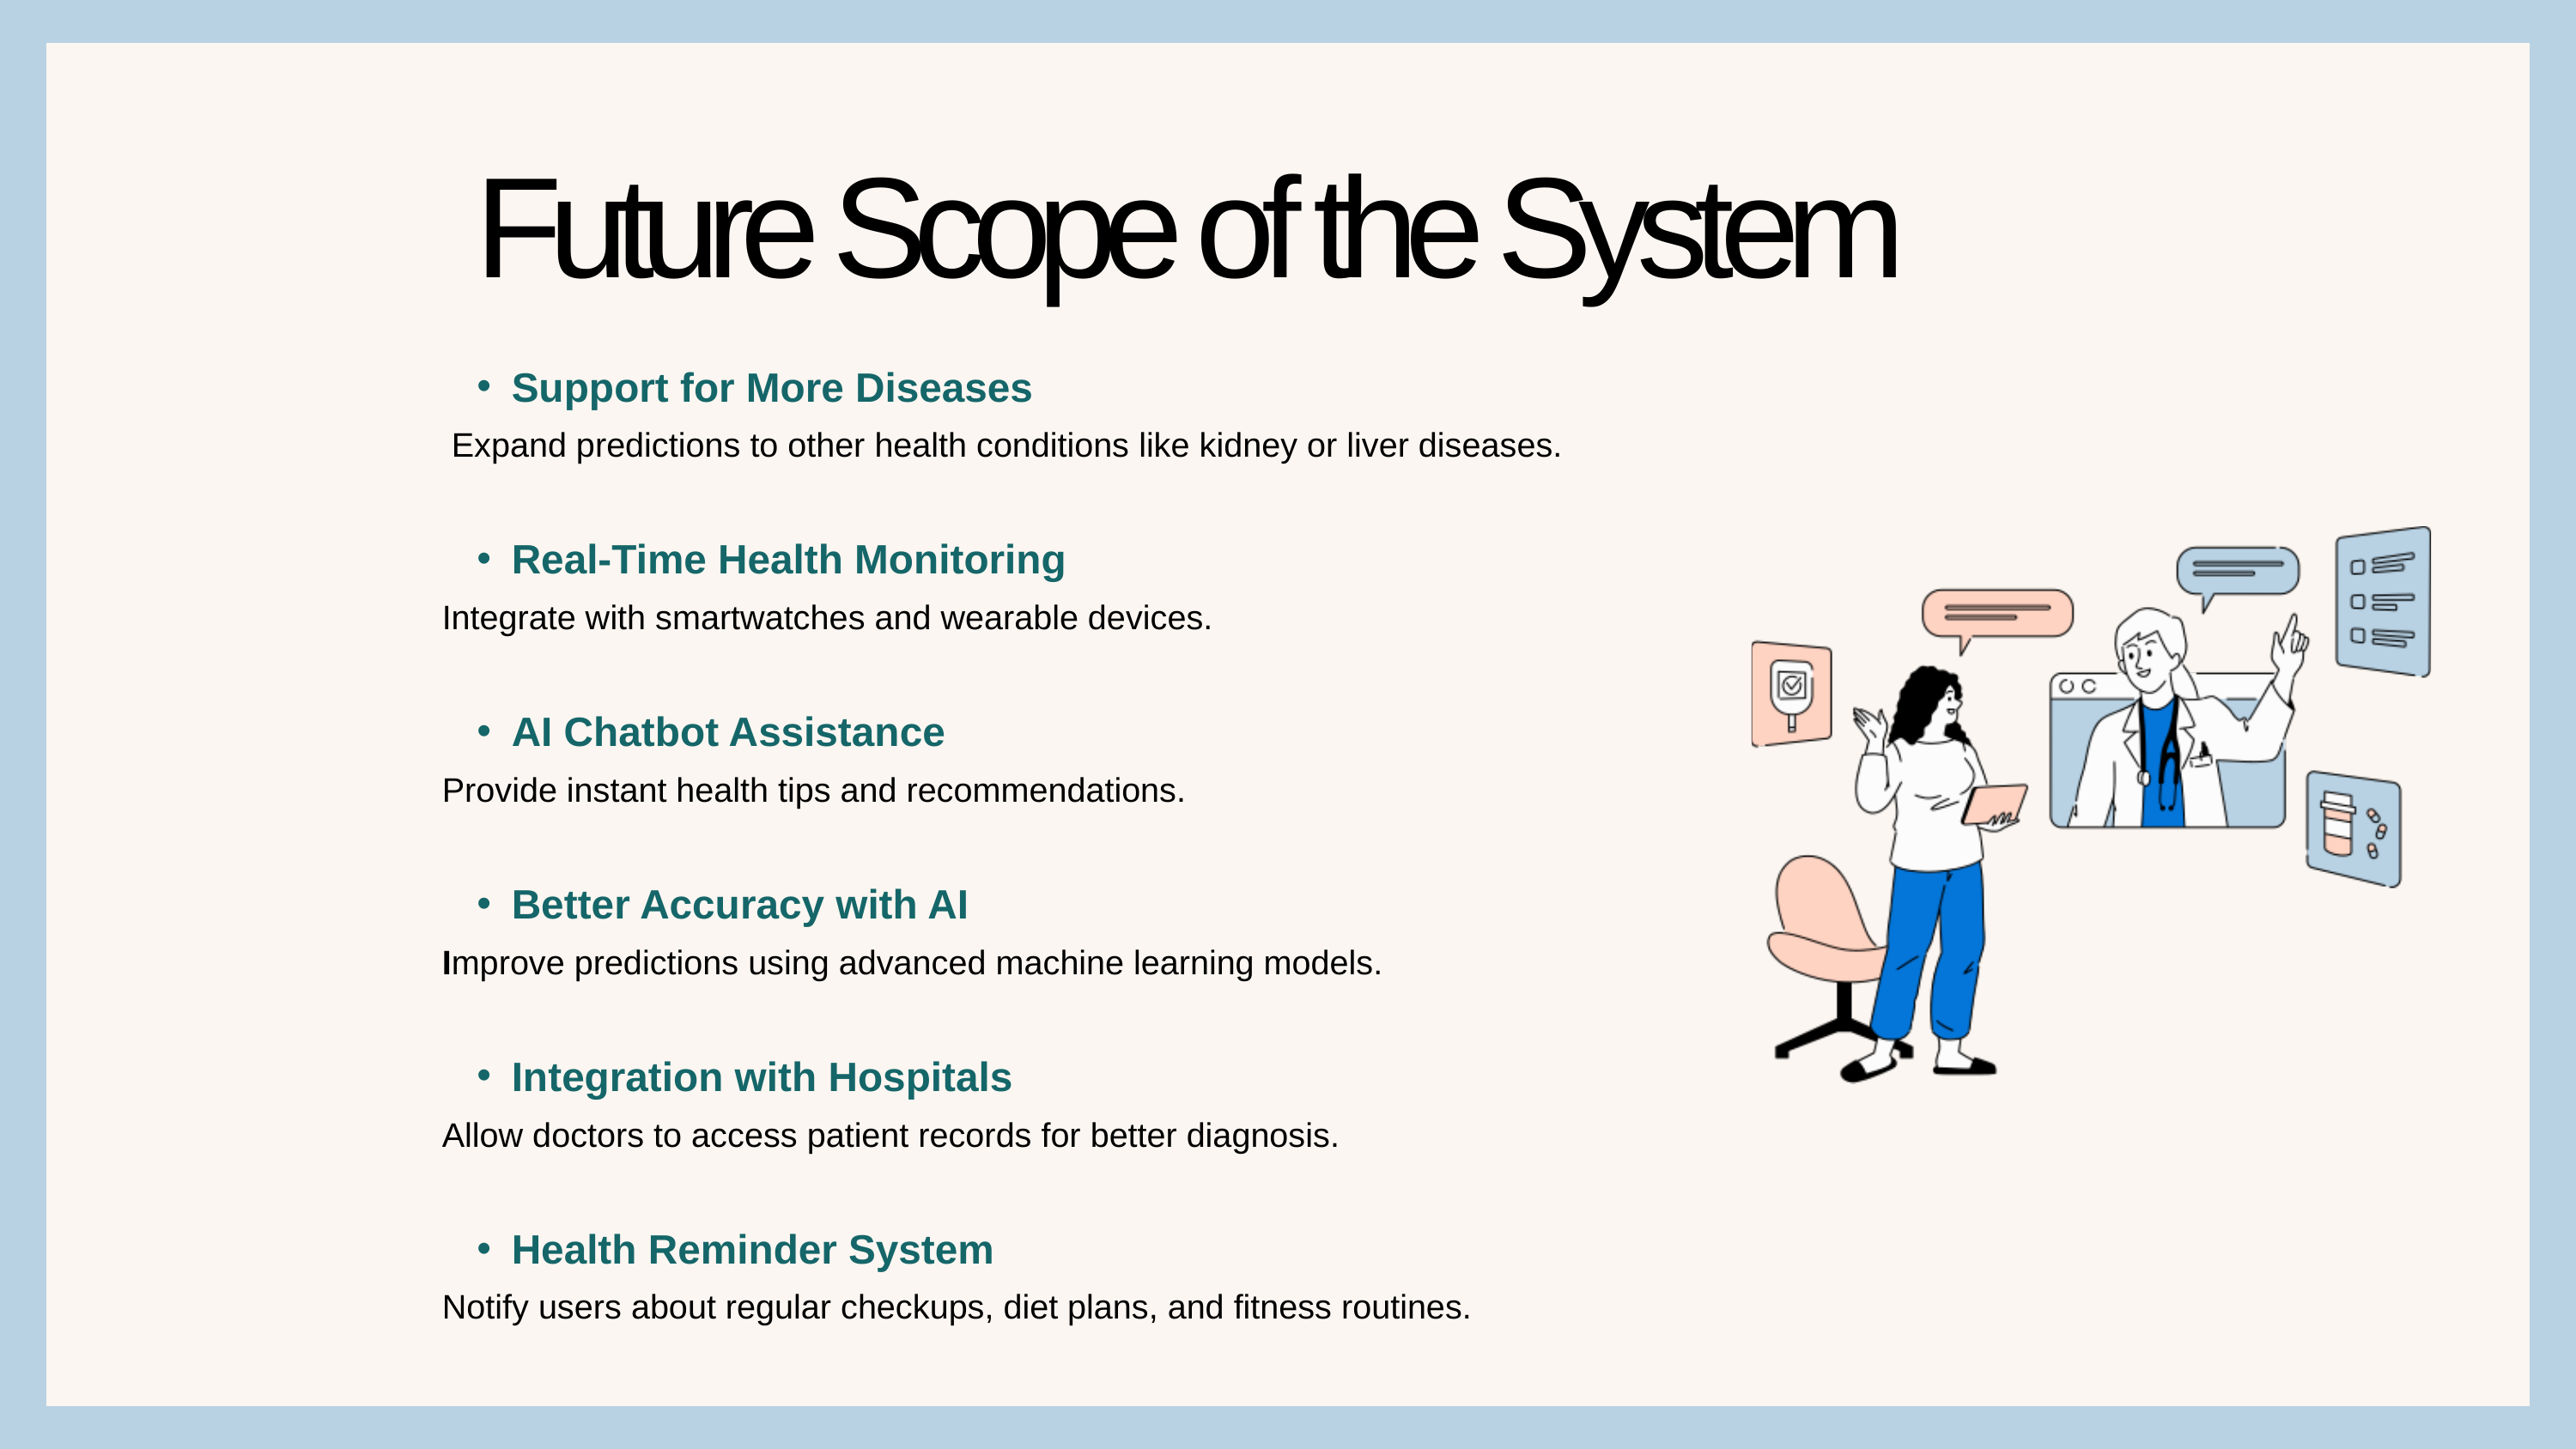

Future Scope of the System
Support for More Diseases
 Expand predictions to other health conditions like kidney or liver diseases.

Real-Time Health Monitoring
Integrate with smartwatches and wearable devices.

AI Chatbot Assistance
Provide instant health tips and recommendations.

Better Accuracy with AI
Improve predictions using advanced machine learning models.

Integration with Hospitals
Allow doctors to access patient records for better diagnosis.

Health Reminder System
Notify users about regular checkups, diet plans, and fitness routines.